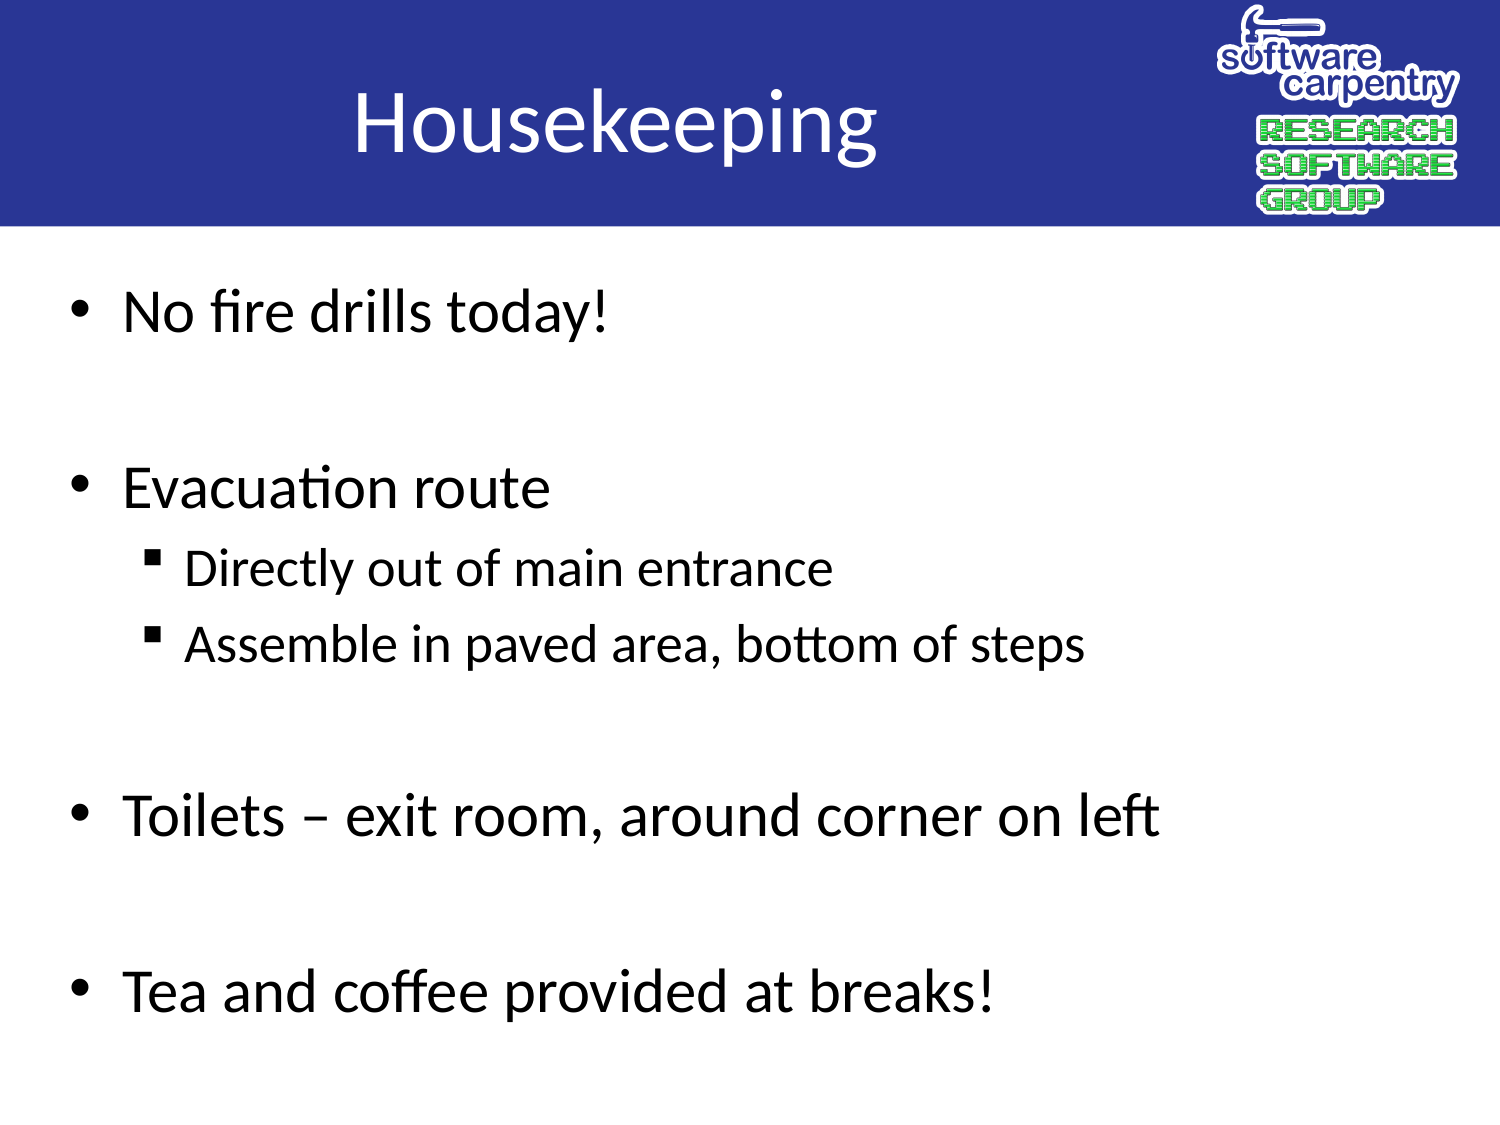

# Housekeeping
No fire drills today!

Evacuation route
Directly out of main entrance
Assemble in paved area, bottom of steps

Toilets – exit room, around corner on left

Tea and coffee provided at breaks!